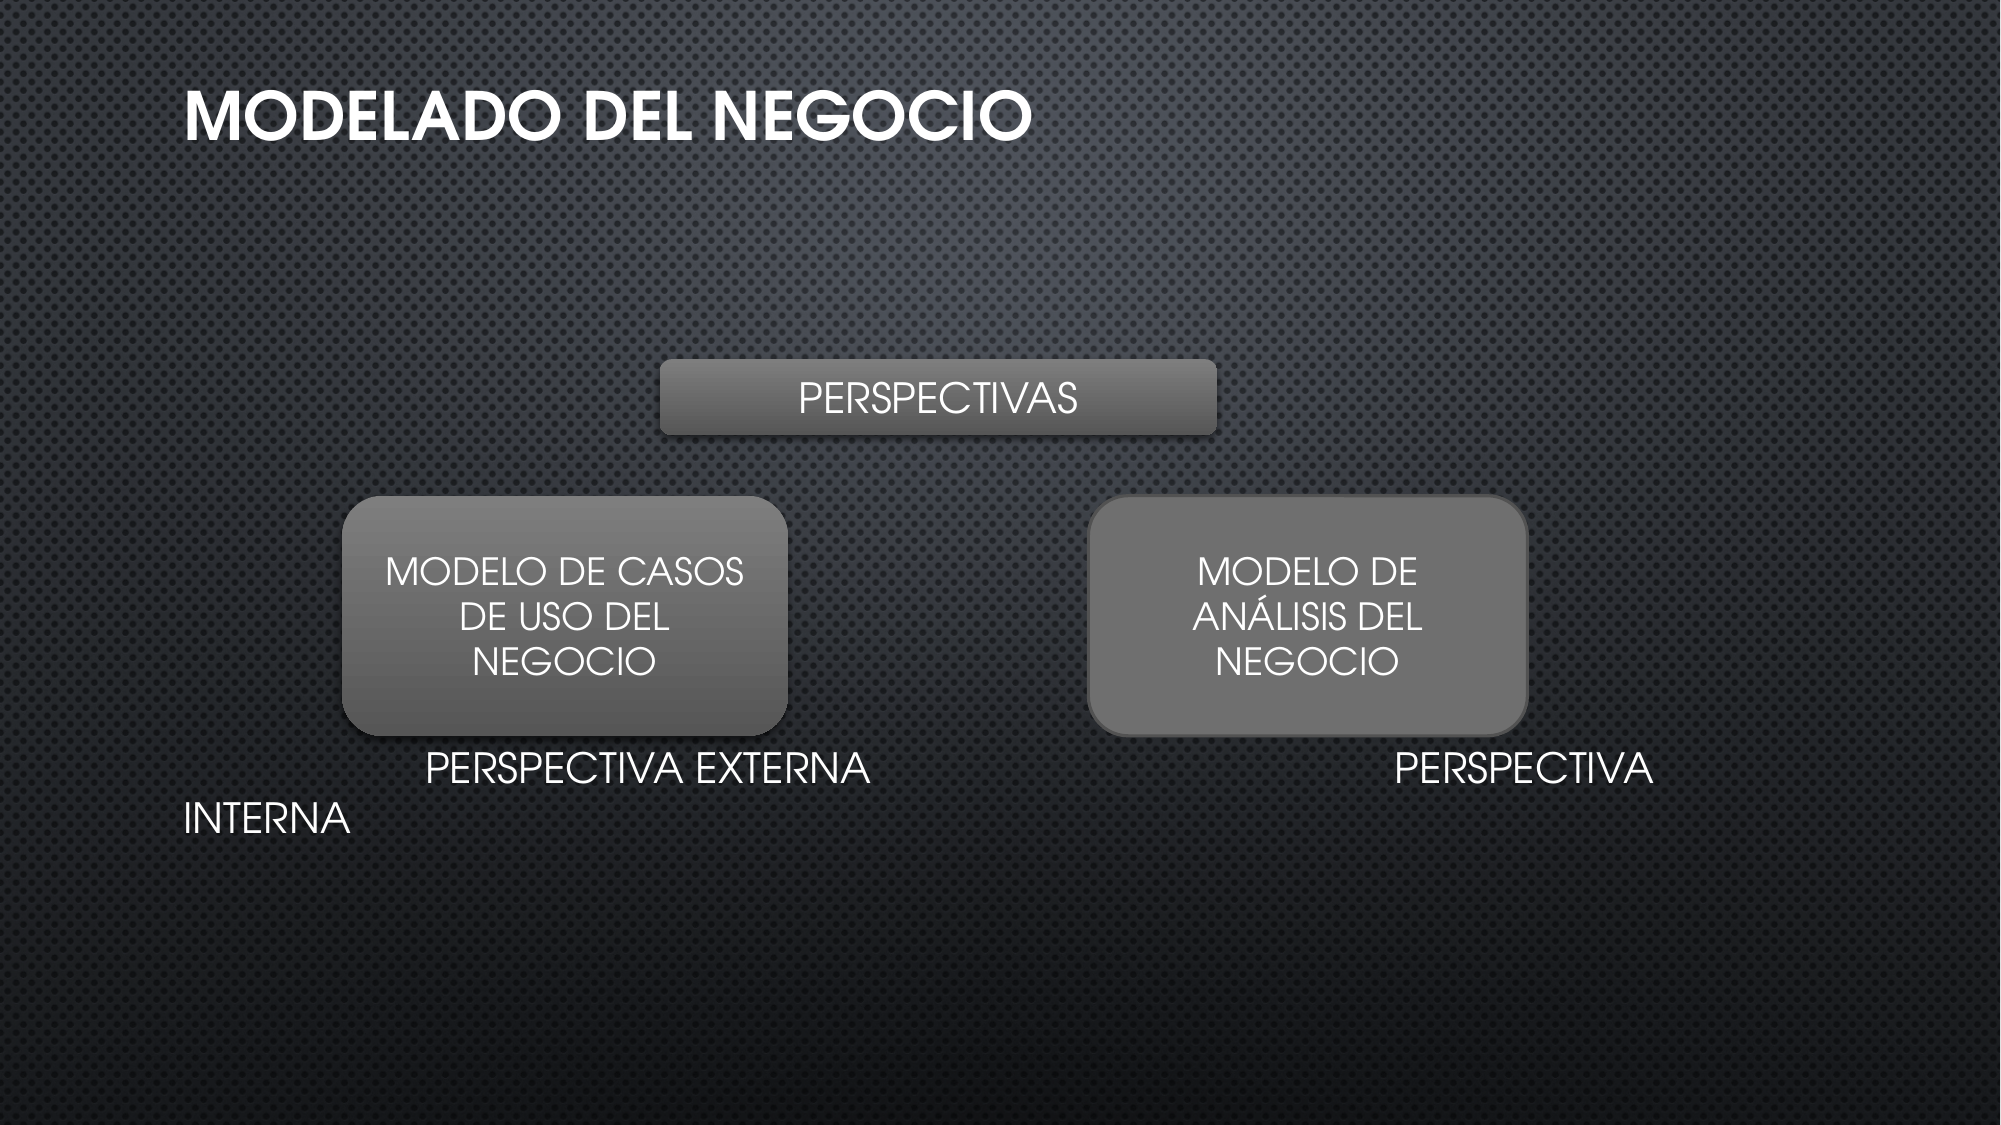

MODELADO DEL Negocio

   	        PERSPECTIVA EXTERNA				 PERSPECTIVA INTERNA
PERSPECTIVAS
MODELO DE CASOS DE USO DEL NEGOCIO
MODELO DE ANÁLISIS DEL NEGOCIO